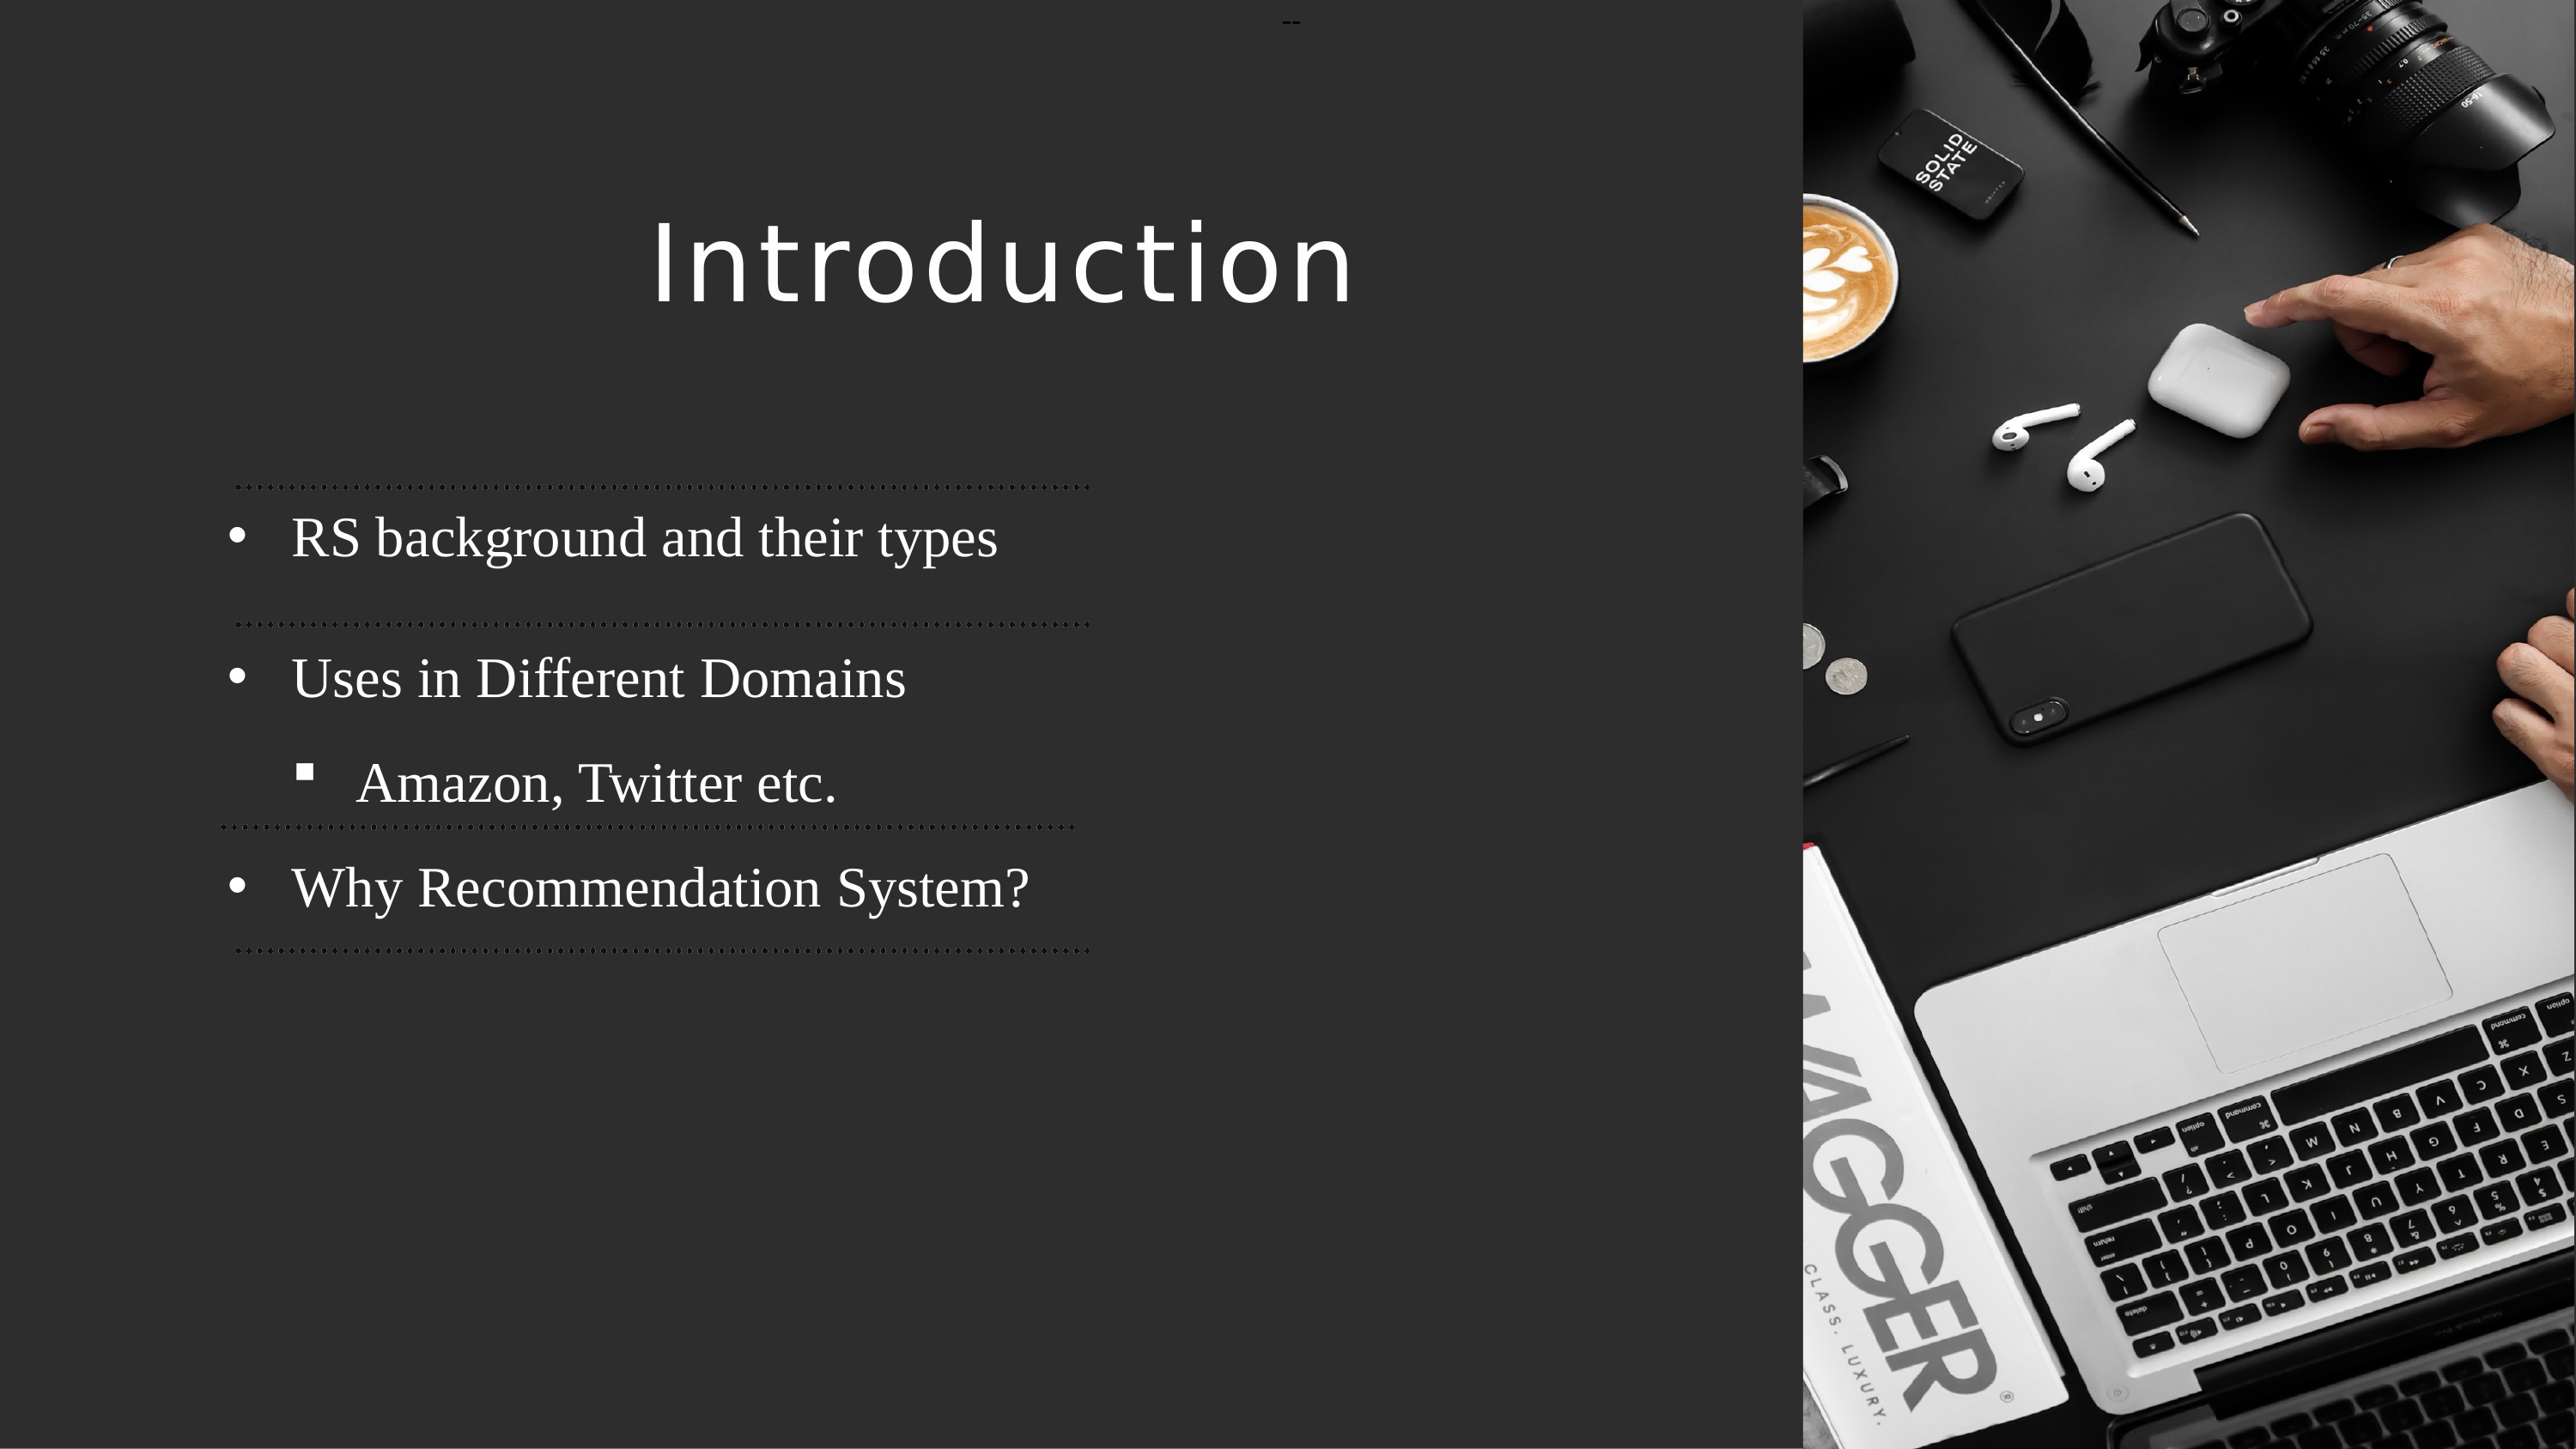

--

Introduction

RS background and their types

Uses in Different Domains
Amazon, Twitter etc.
Why Recommendation System?